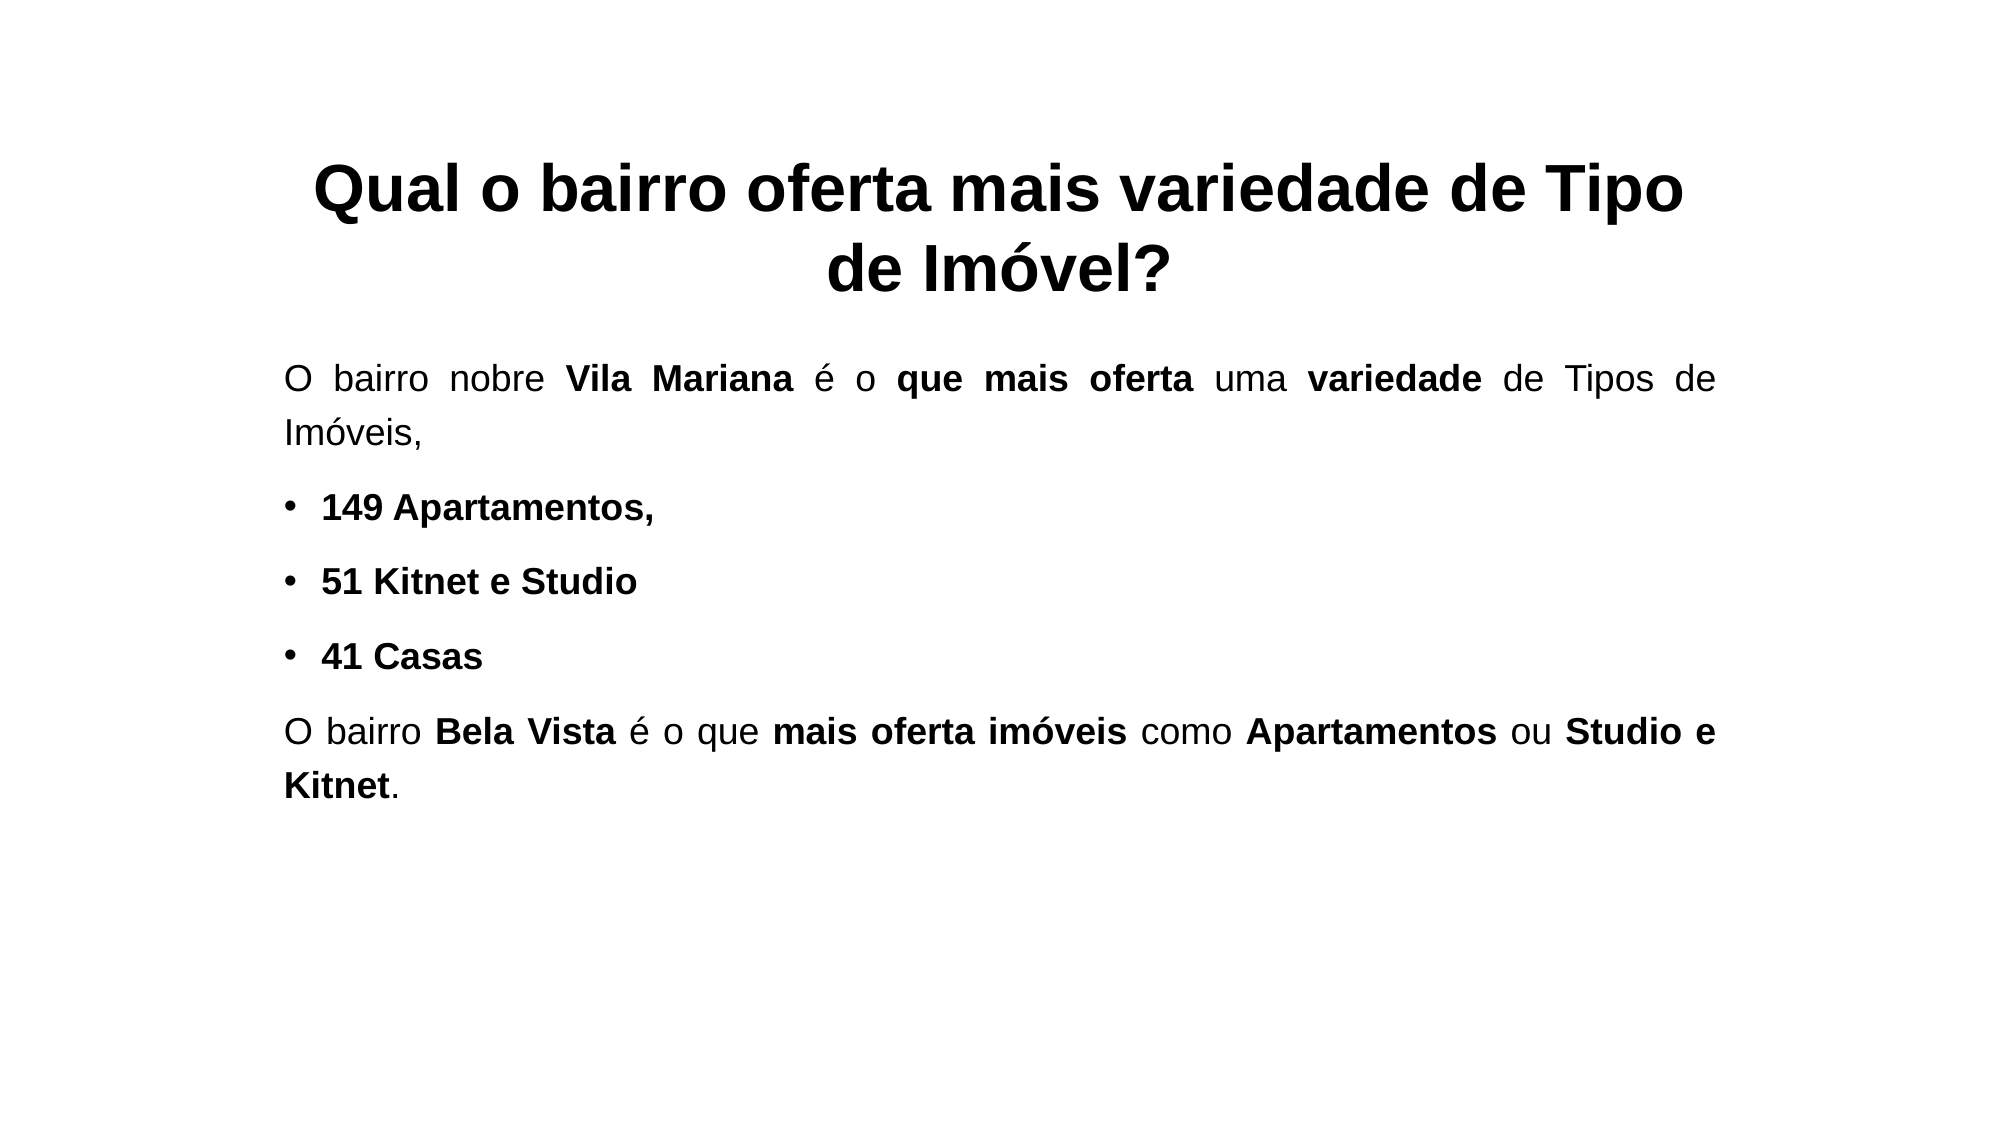

# Qual o bairro oferta mais variedade de Tipo de Imóvel?
O bairro nobre Vila Mariana é o que mais oferta uma variedade de Tipos de Imóveis,
149 Apartamentos,
51 Kitnet e Studio
41 Casas
O bairro Bela Vista é o que mais oferta imóveis como Apartamentos ou Studio e Kitnet.